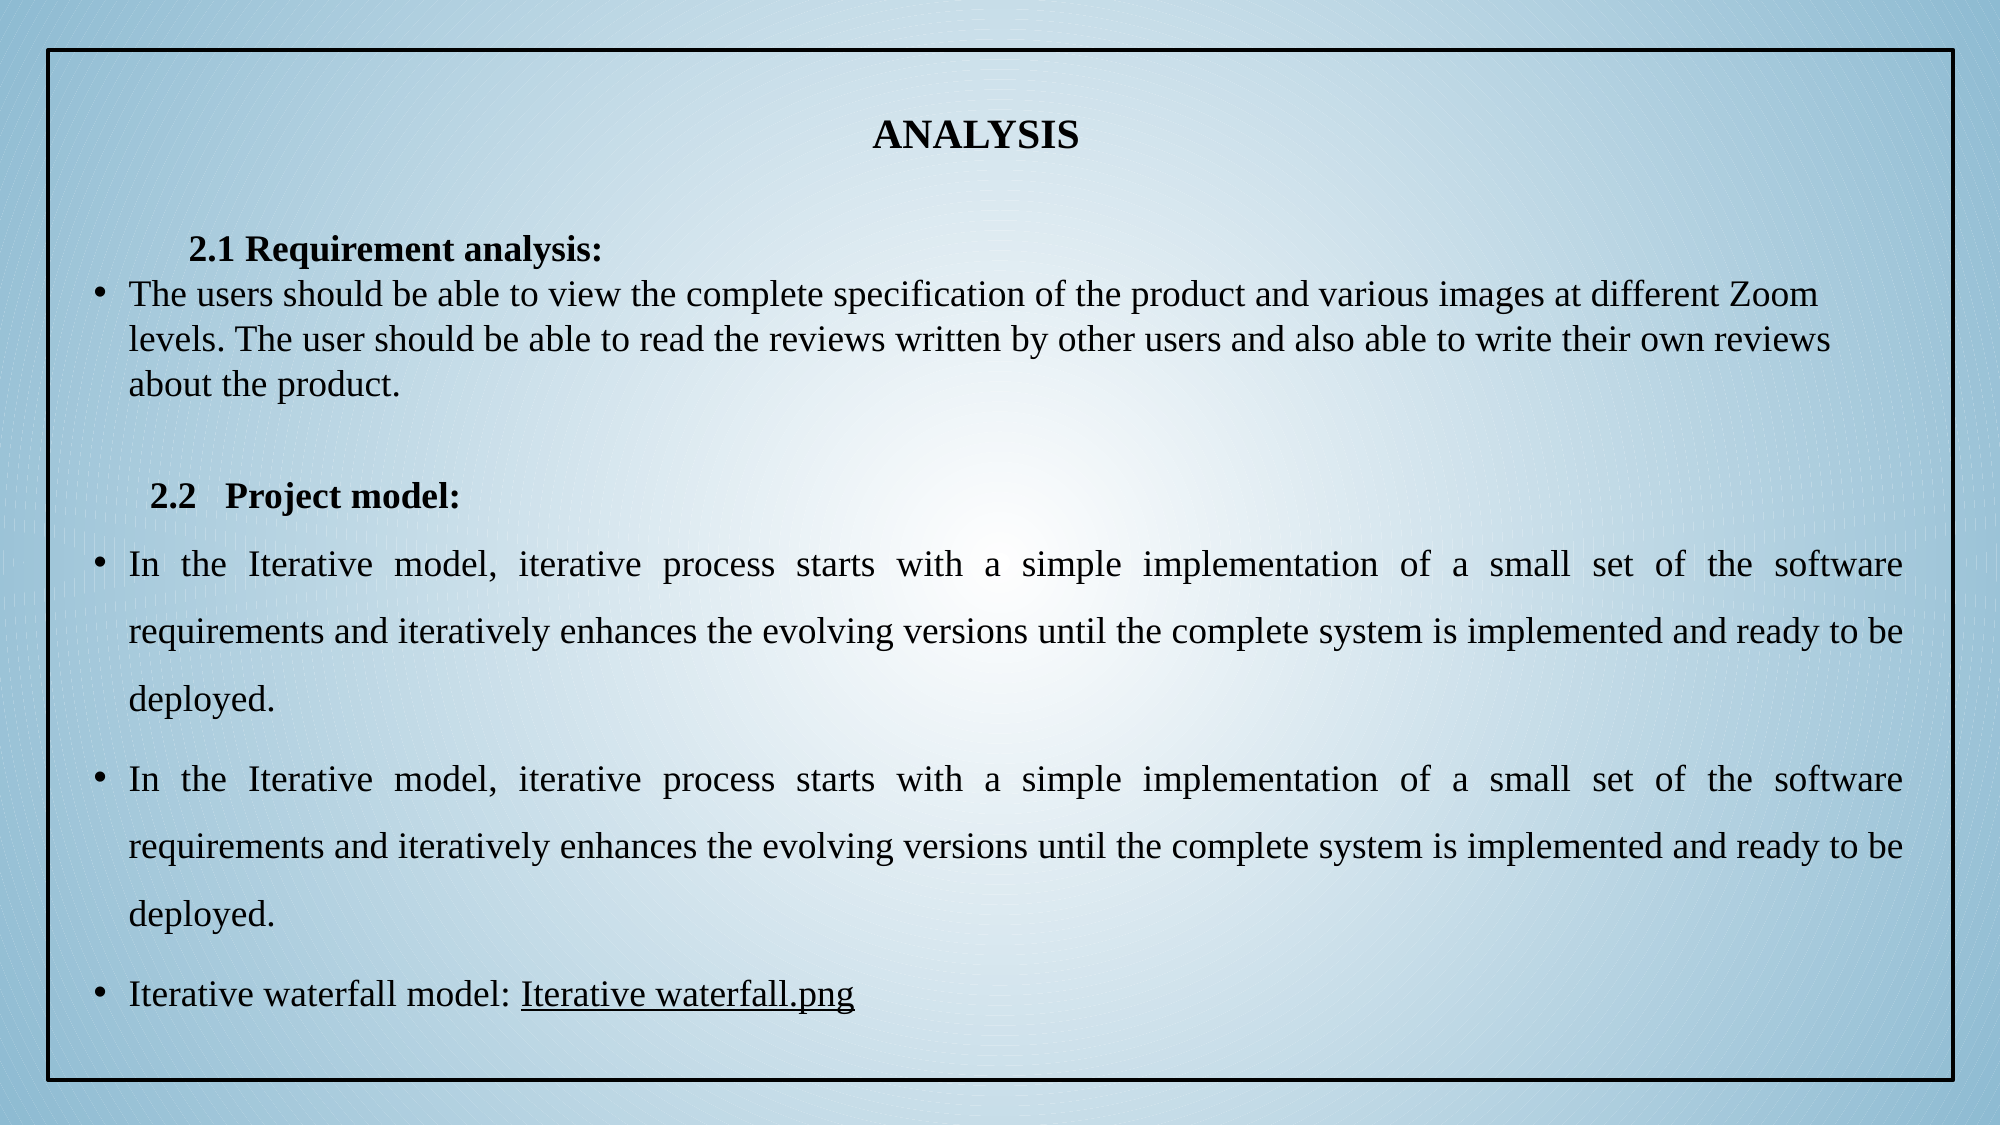

ANALYSIS

          2.1 Requirement analysis:
The users should be able to view the complete specification of the product and various images at different Zoom levels. The user should be able to read the reviews written by other users and also able to write their own reviews about the product.

2.2   Project model:
In the Iterative model, iterative process starts with a simple implementation of a small set of the software requirements and iteratively enhances the evolving versions until the complete system is implemented and ready to be deployed.
In the Iterative model, iterative process starts with a simple implementation of a small set of the software requirements and iteratively enhances the evolving versions until the complete system is implemented and ready to be deployed.
Iterative waterfall model: Iterative waterfall.png